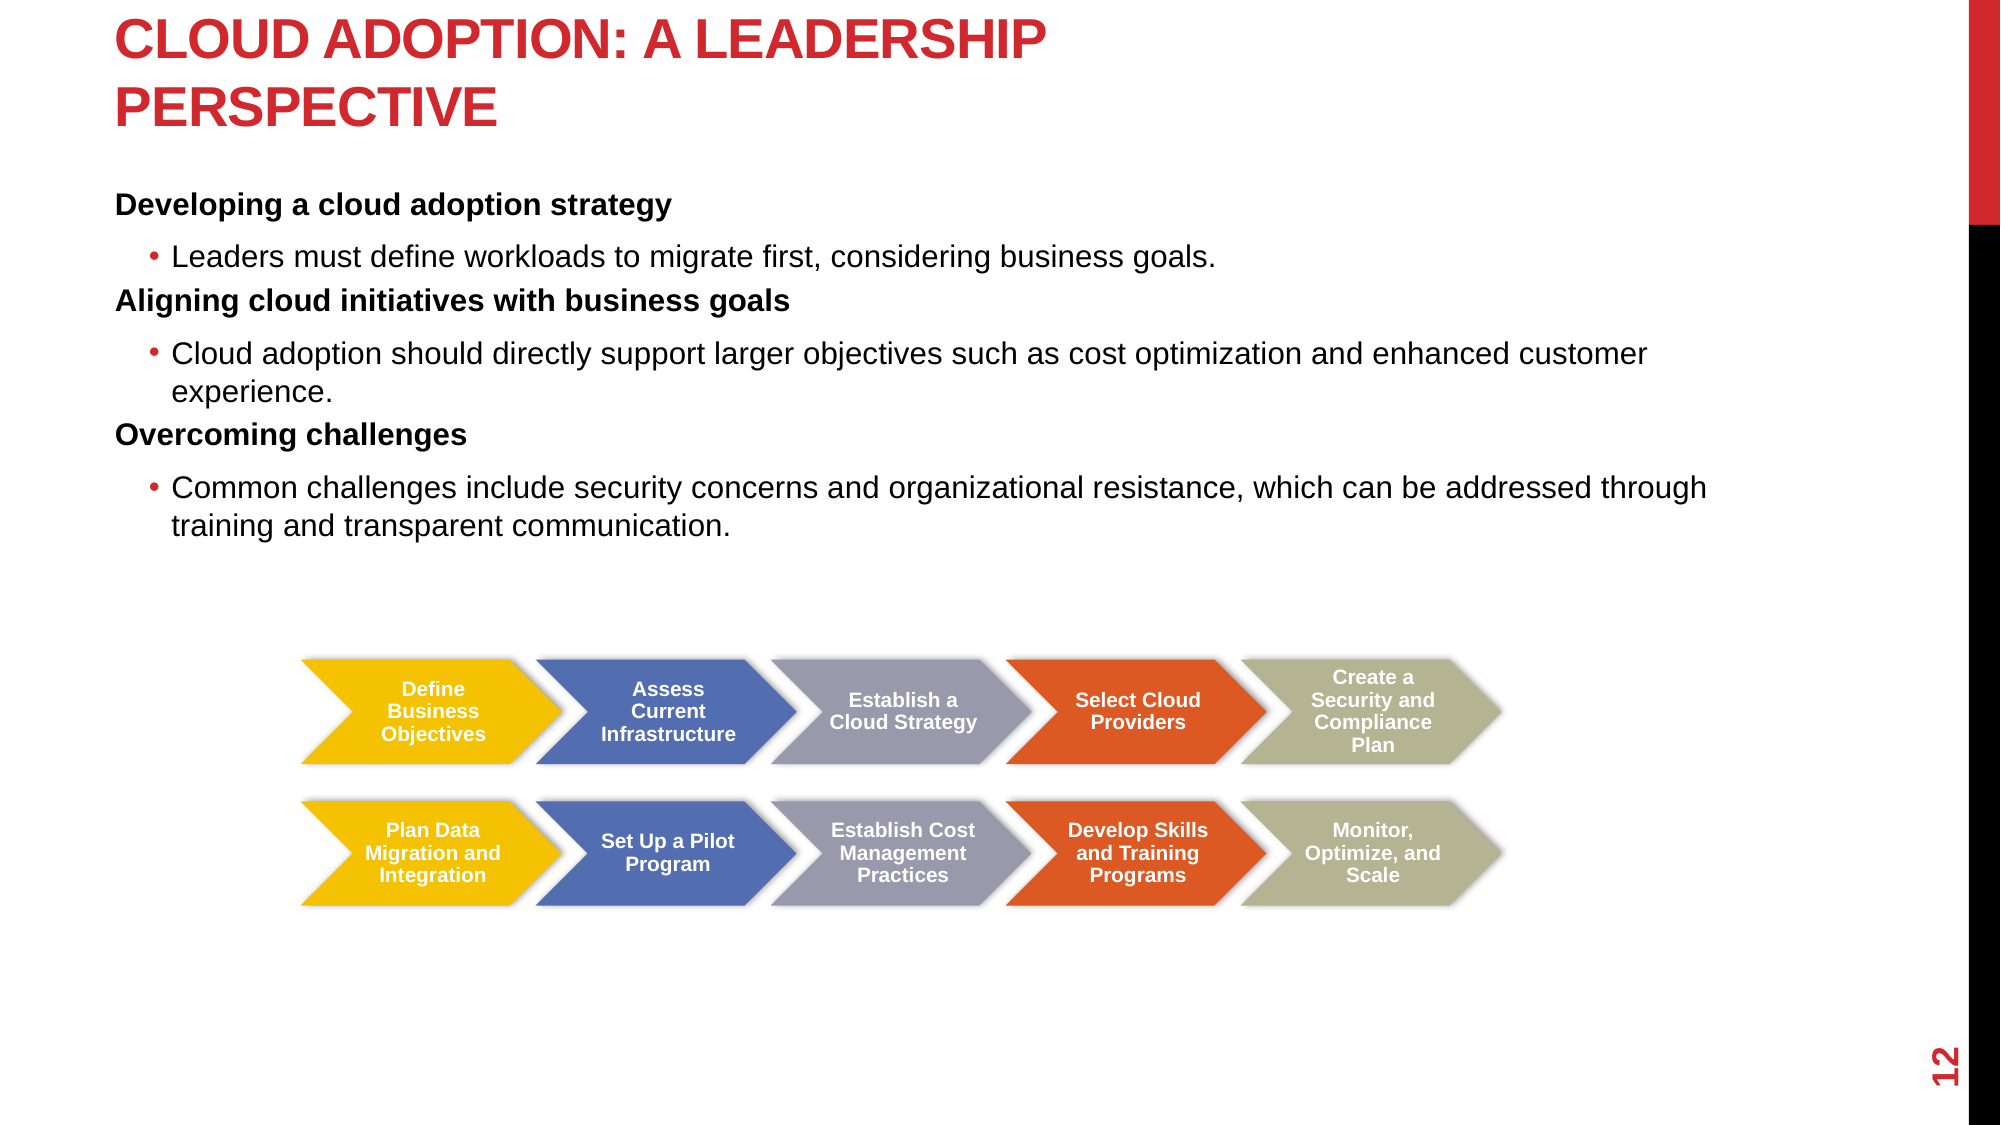

# Cloud Adoption: A Leadership Perspective
Define Business Objectives
Assess Current Infrastructure
Establish a Cloud Strategy
Select Cloud Providers
Create a Security and Compliance Plan
Plan Data Migration and Integration
Set Up a Pilot Program
Establish Cost Management Practices
Develop Skills and Training Programs
Monitor, Optimize, and Scale
Developing a cloud adoption strategy
Leaders must define workloads to migrate first, considering business goals.
Aligning cloud initiatives with business goals
Cloud adoption should directly support larger objectives such as cost optimization and enhanced customer experience.
Overcoming challenges
Common challenges include security concerns and organizational resistance, which can be addressed through training and transparent communication.
12